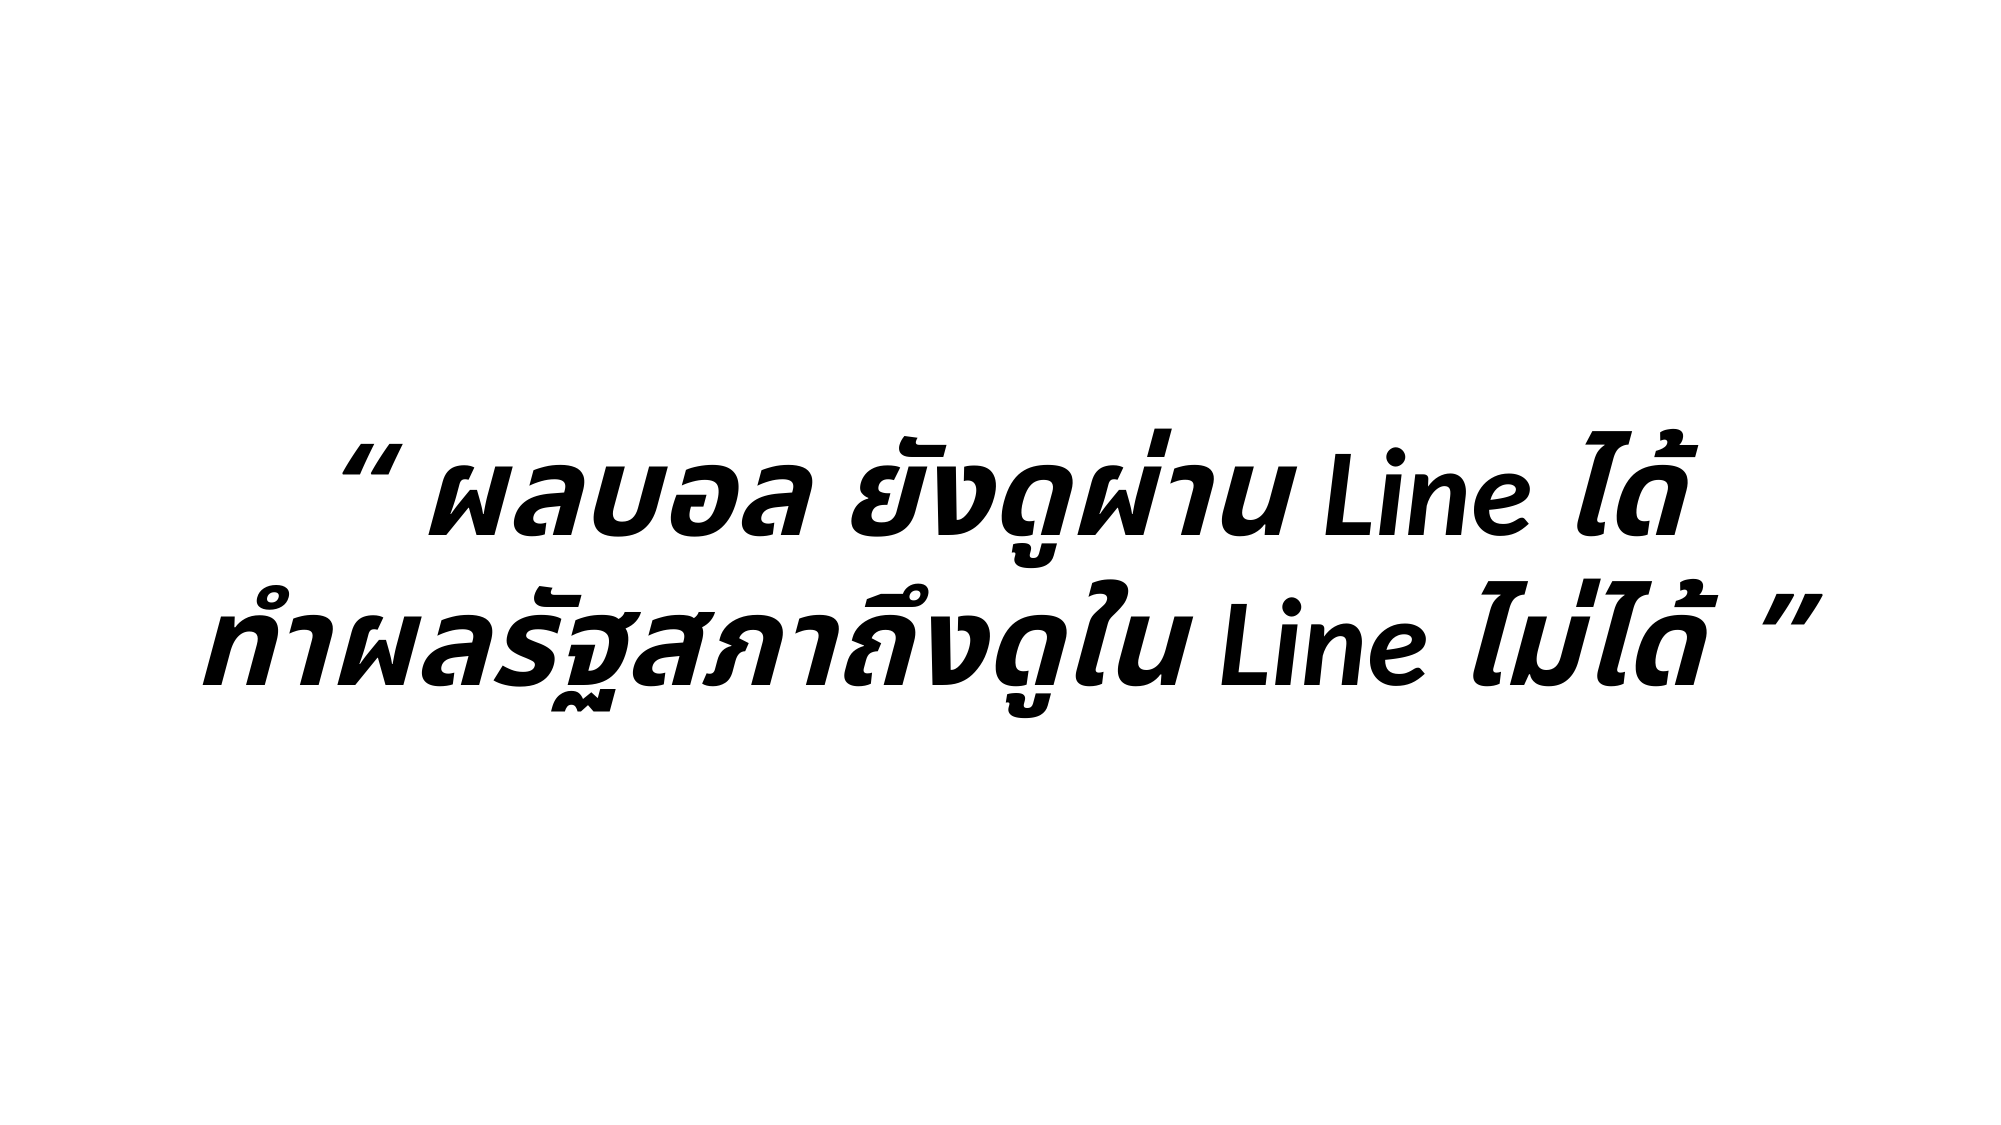

“ ผลบอล ยังดูผ่าน Line ได้
ทำผลรัฐสภาถึงดูใน Line ไม่ได้ ”